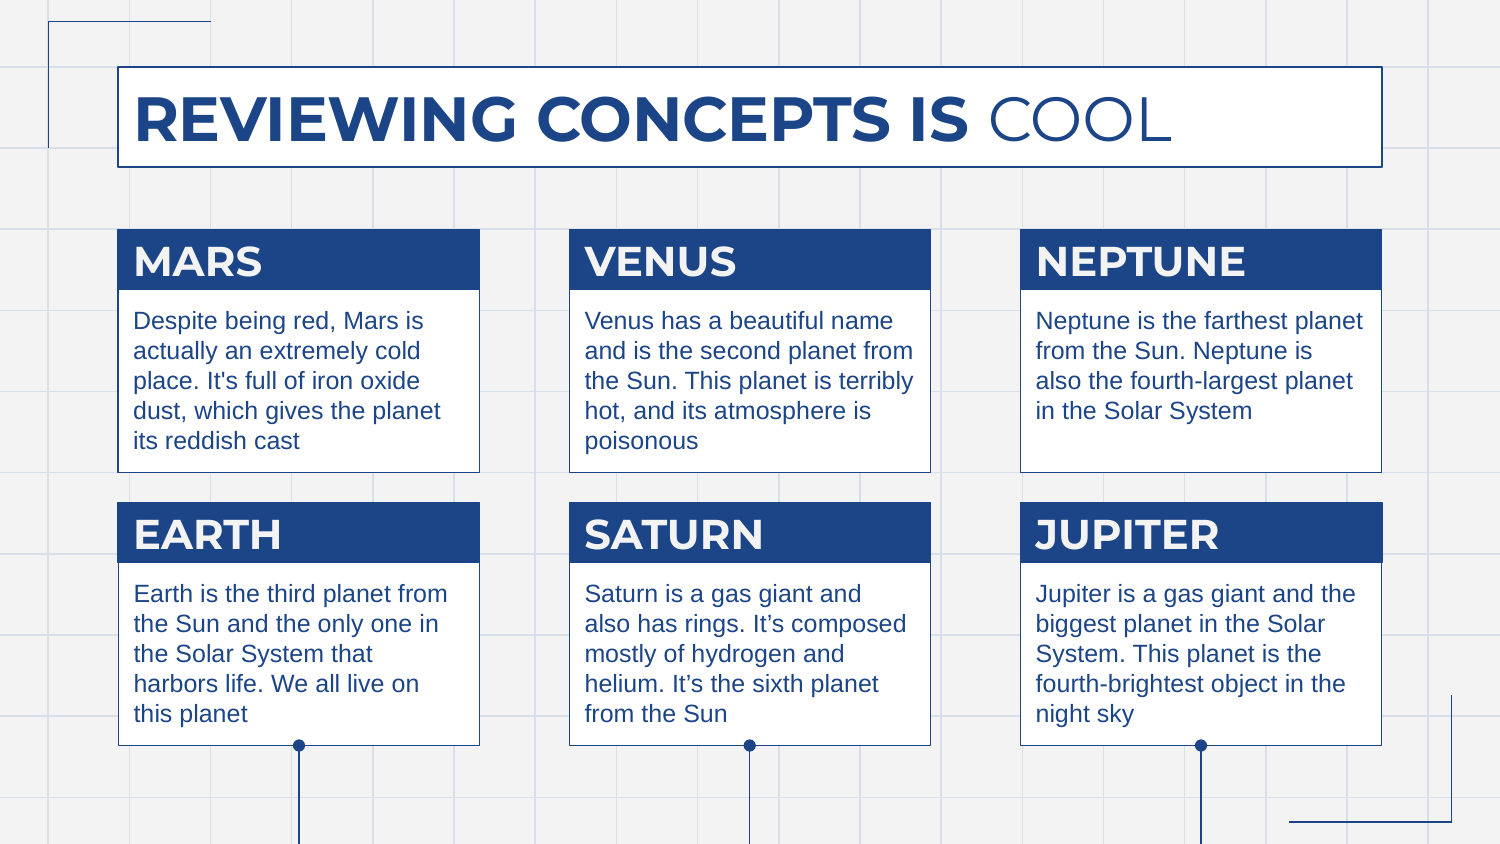

# REVIEWING CONCEPTS IS COOL
MARS
VENUS
NEPTUNE
Venus has a beautiful name and is the second planet from the Sun. This planet is terribly hot, and its atmosphere is poisonous
Neptune is the farthest planet from the Sun. Neptune is also the fourth-largest planet in the Solar System
Despite being red, Mars is actually an extremely cold place. It's full of iron oxide dust, which gives the planet its reddish cast
EARTH
SATURN
JUPITER
Earth is the third planet from the Sun and the only one in the Solar System that harbors life. We all live on this planet
Saturn is a gas giant and also has rings. It’s composed mostly of hydrogen and helium. It’s the sixth planet from the Sun
Jupiter is a gas giant and the biggest planet in the Solar System. This planet is the fourth-brightest object in the night sky